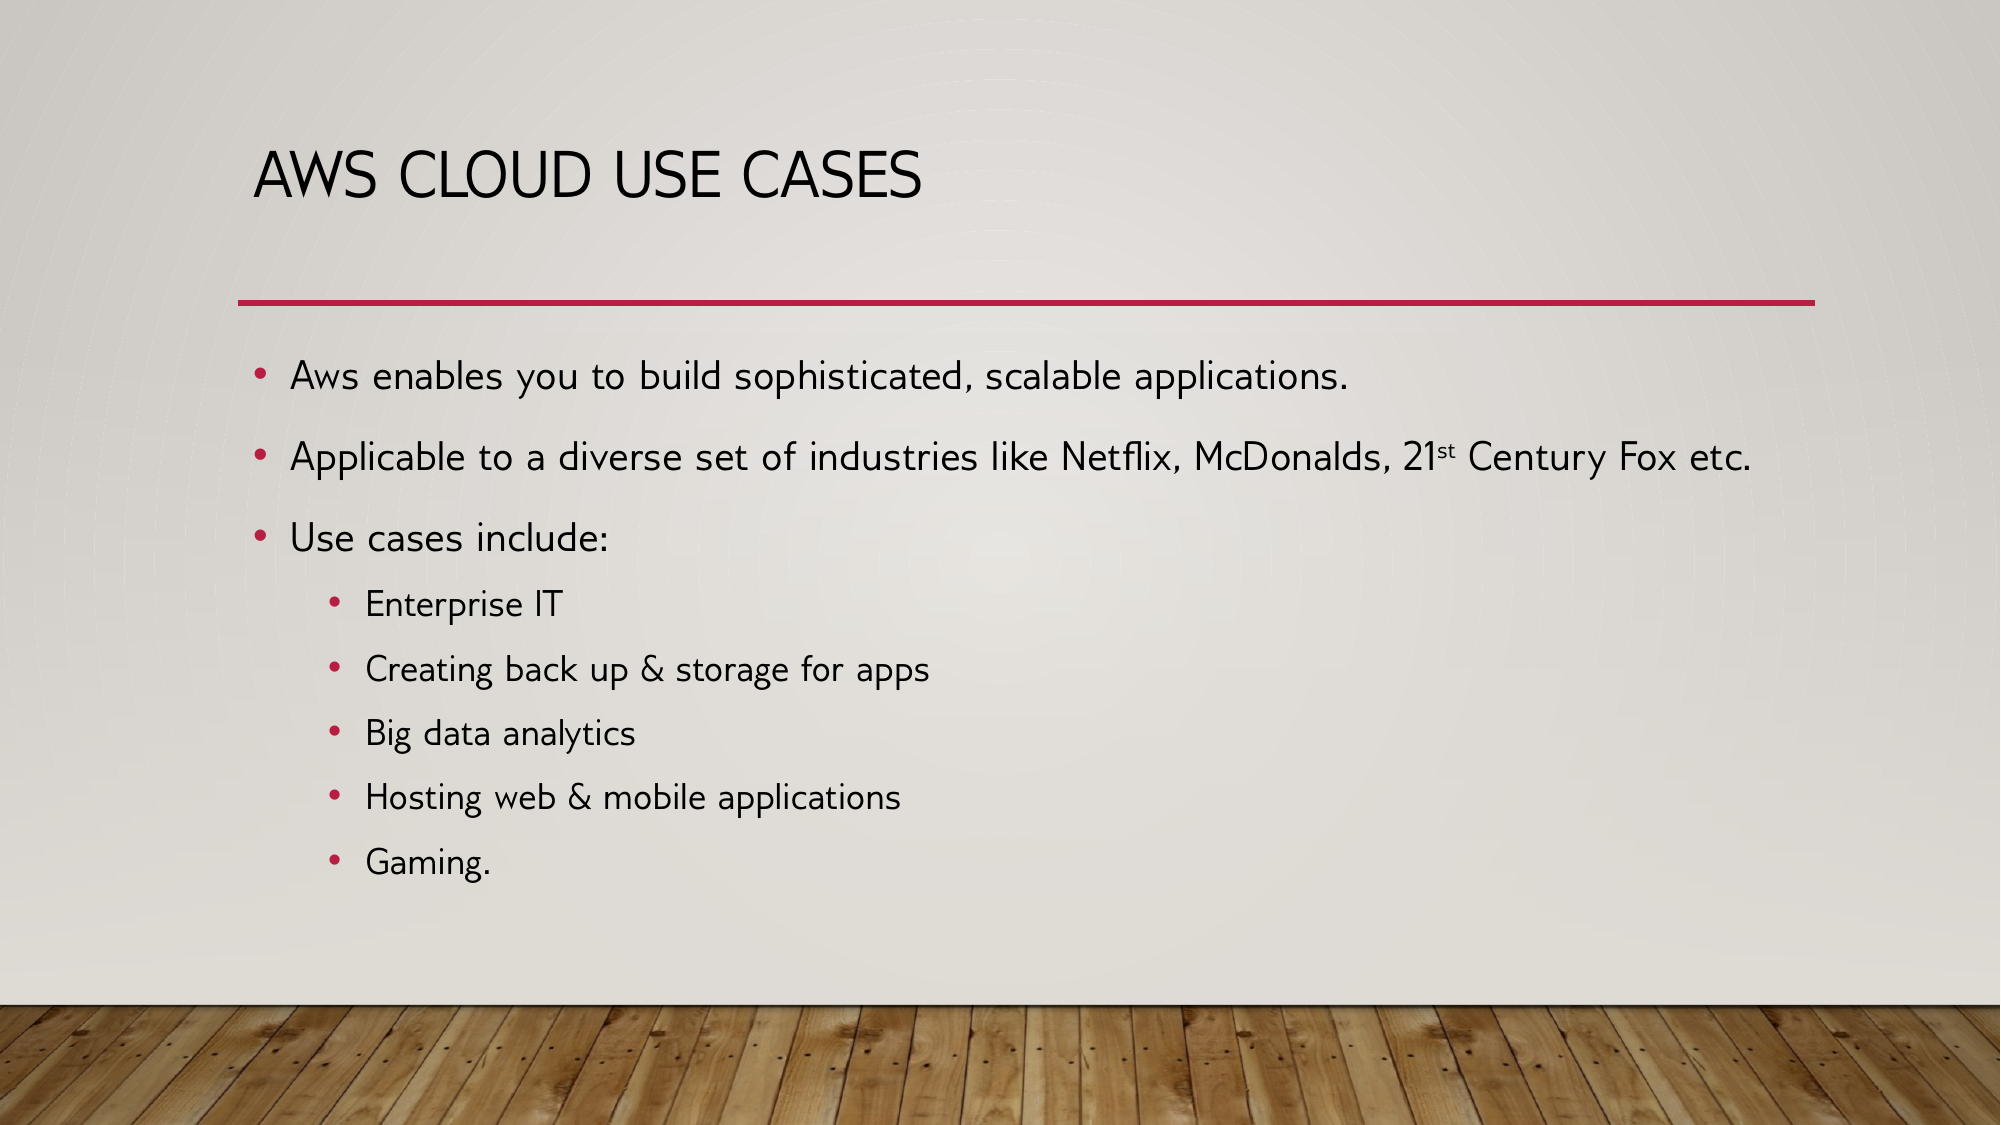

# Aws cloud use cases
Aws enables you to build sophisticated, scalable applications.
Applicable to a diverse set of industries like Netflix, McDonalds, 21st Century Fox etc.
Use cases include:
Enterprise IT
Creating back up & storage for apps
Big data analytics
Hosting web & mobile applications
Gaming.